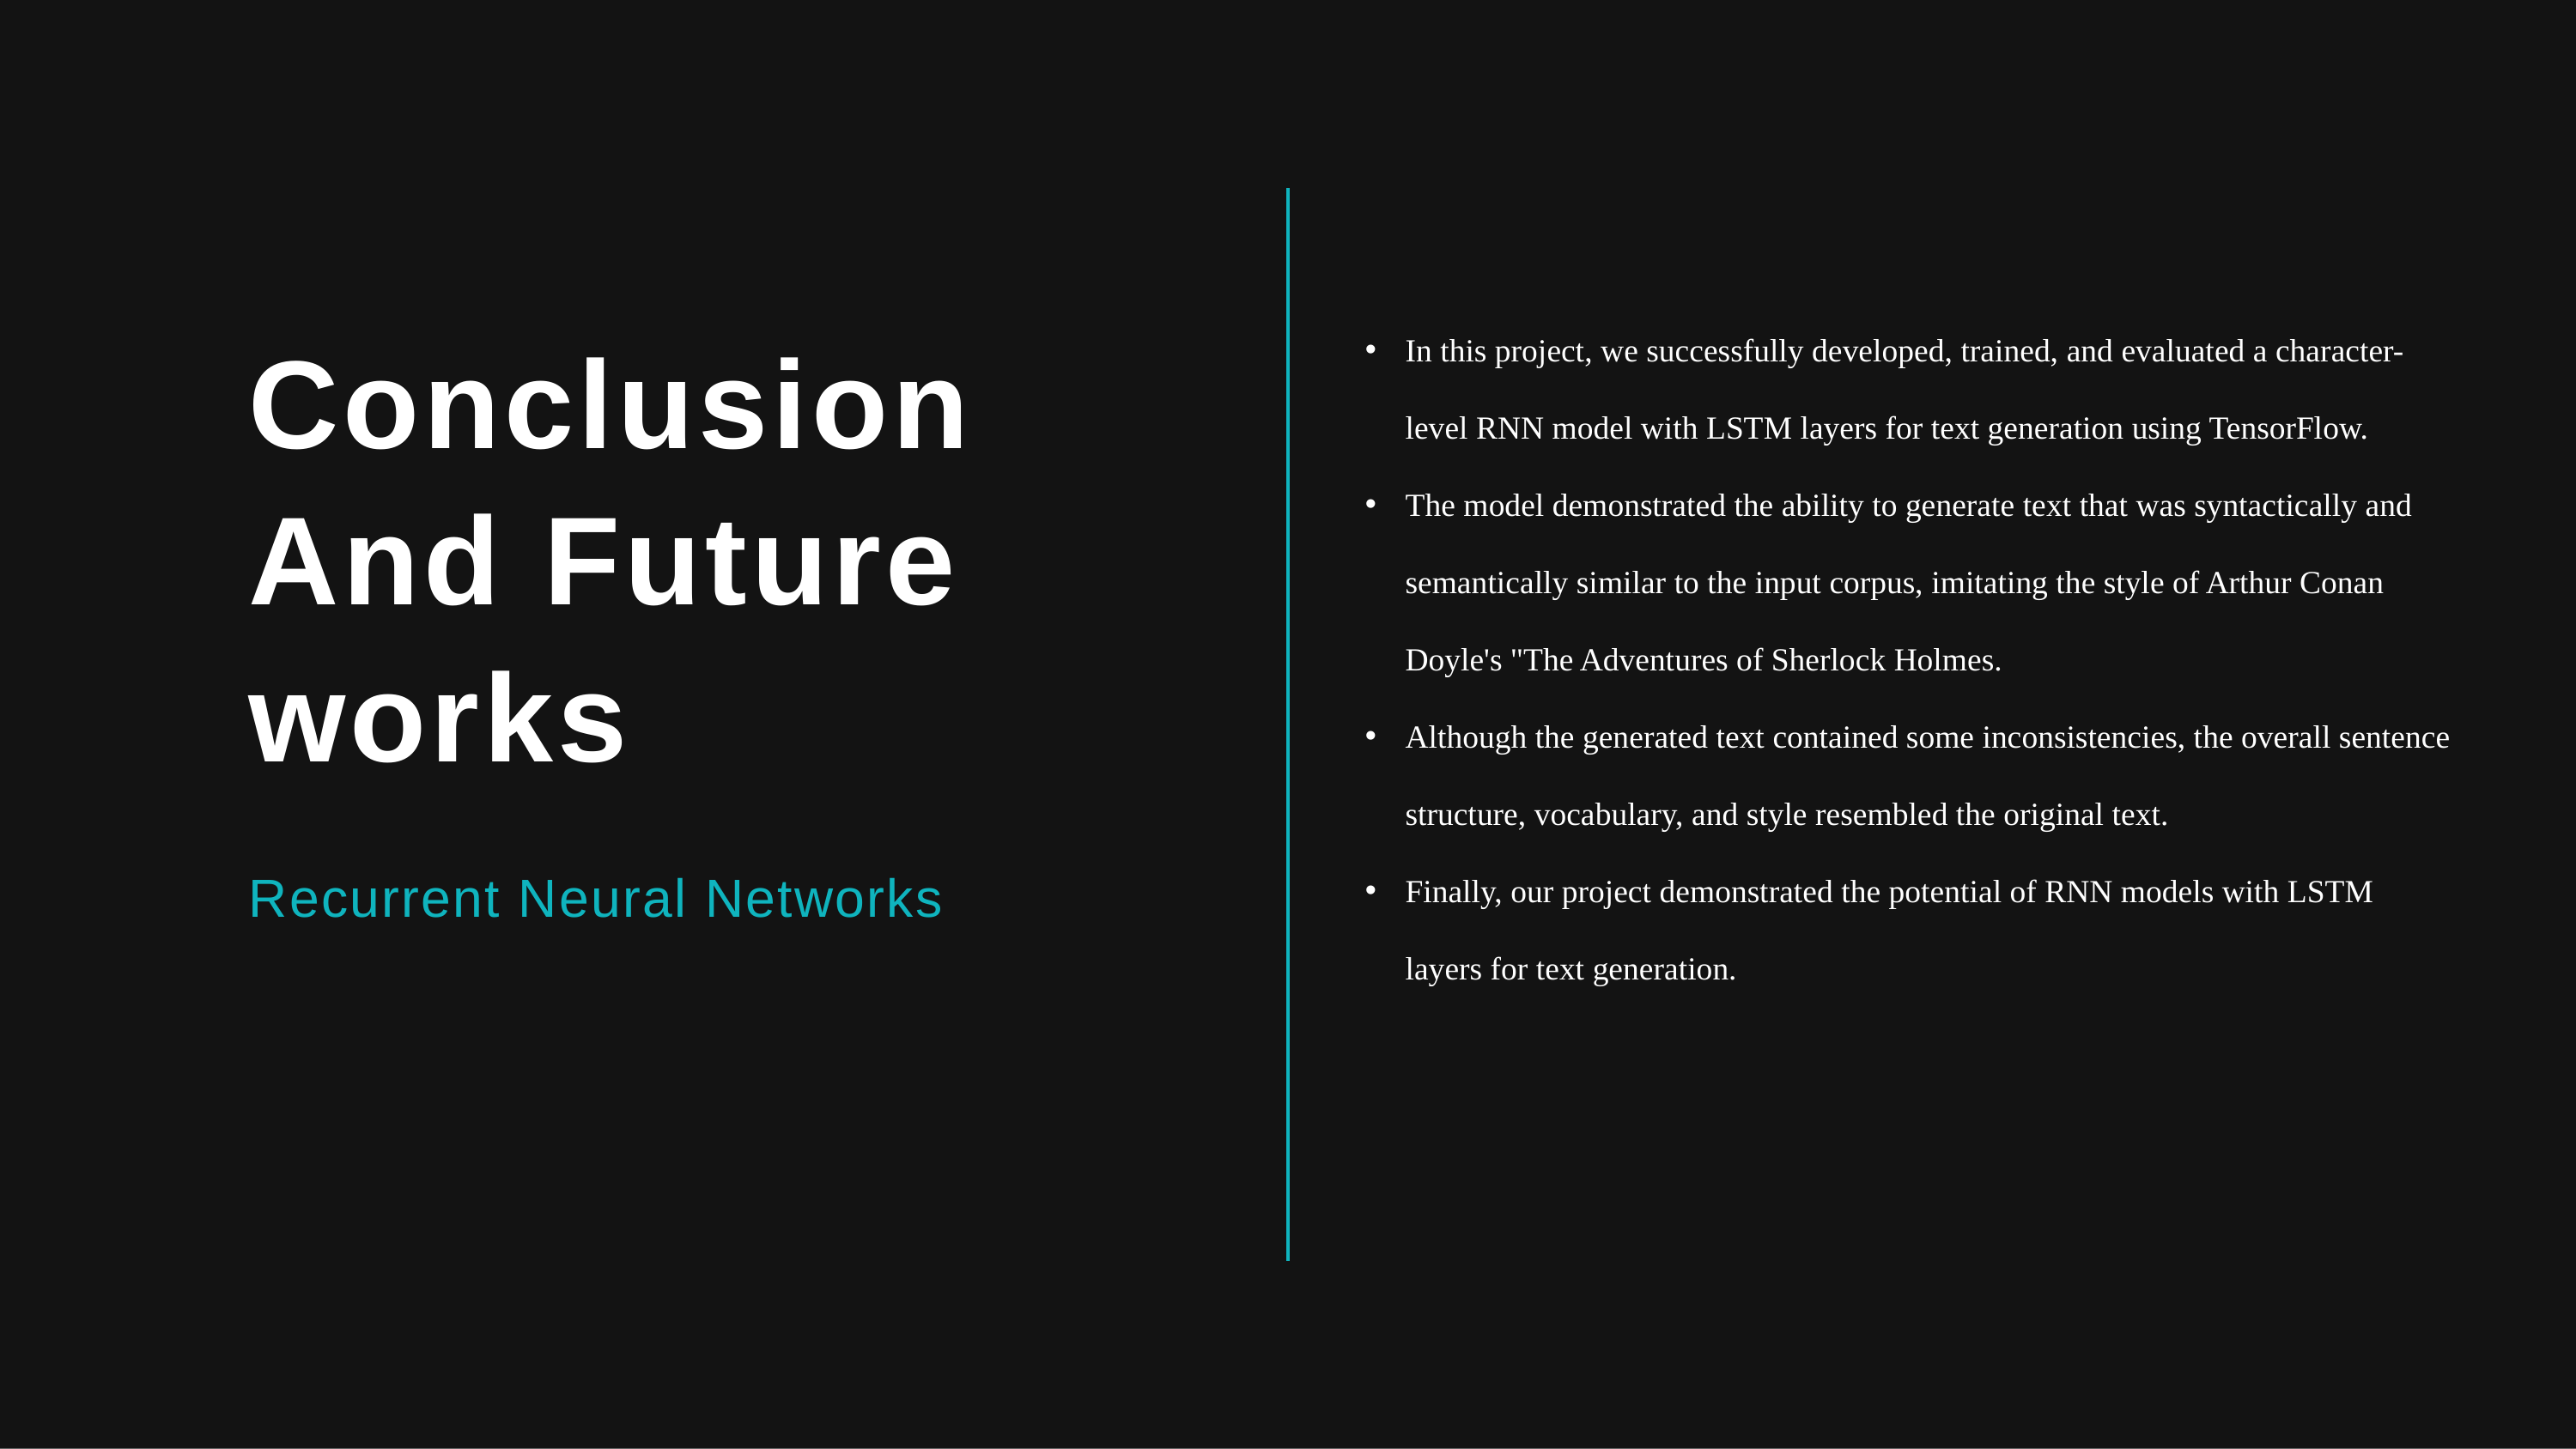

In this project, we successfully developed, trained, and evaluated a character-level RNN model with LSTM layers for text generation using TensorFlow.
The model demonstrated the ability to generate text that was syntactically and semantically similar to the input corpus, imitating the style of Arthur Conan Doyle's "The Adventures of Sherlock Holmes.
Although the generated text contained some inconsistencies, the overall sentence structure, vocabulary, and style resembled the original text.
Finally, our project demonstrated the potential of RNN models with LSTM layers for text generation.
Conclusion
And Future
works
Recurrent Neural Networks